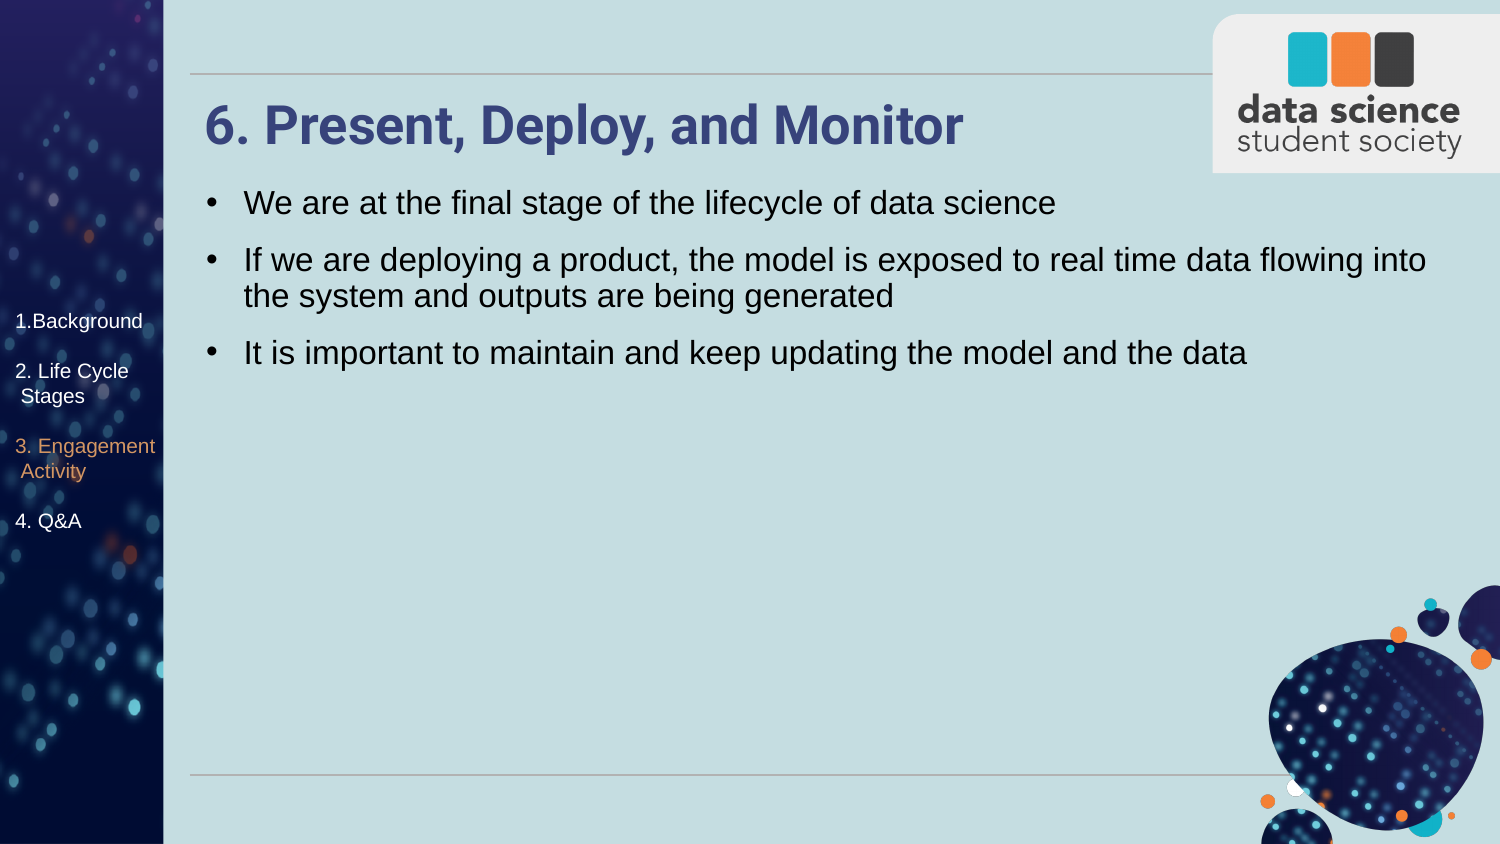

# 6. Present, Deploy, and Monitor
We are at the final stage of the lifecycle of data science
If we are deploying a product, the model is exposed to real time data flowing into the system and outputs are being generated
It is important to maintain and keep updating the model and the data